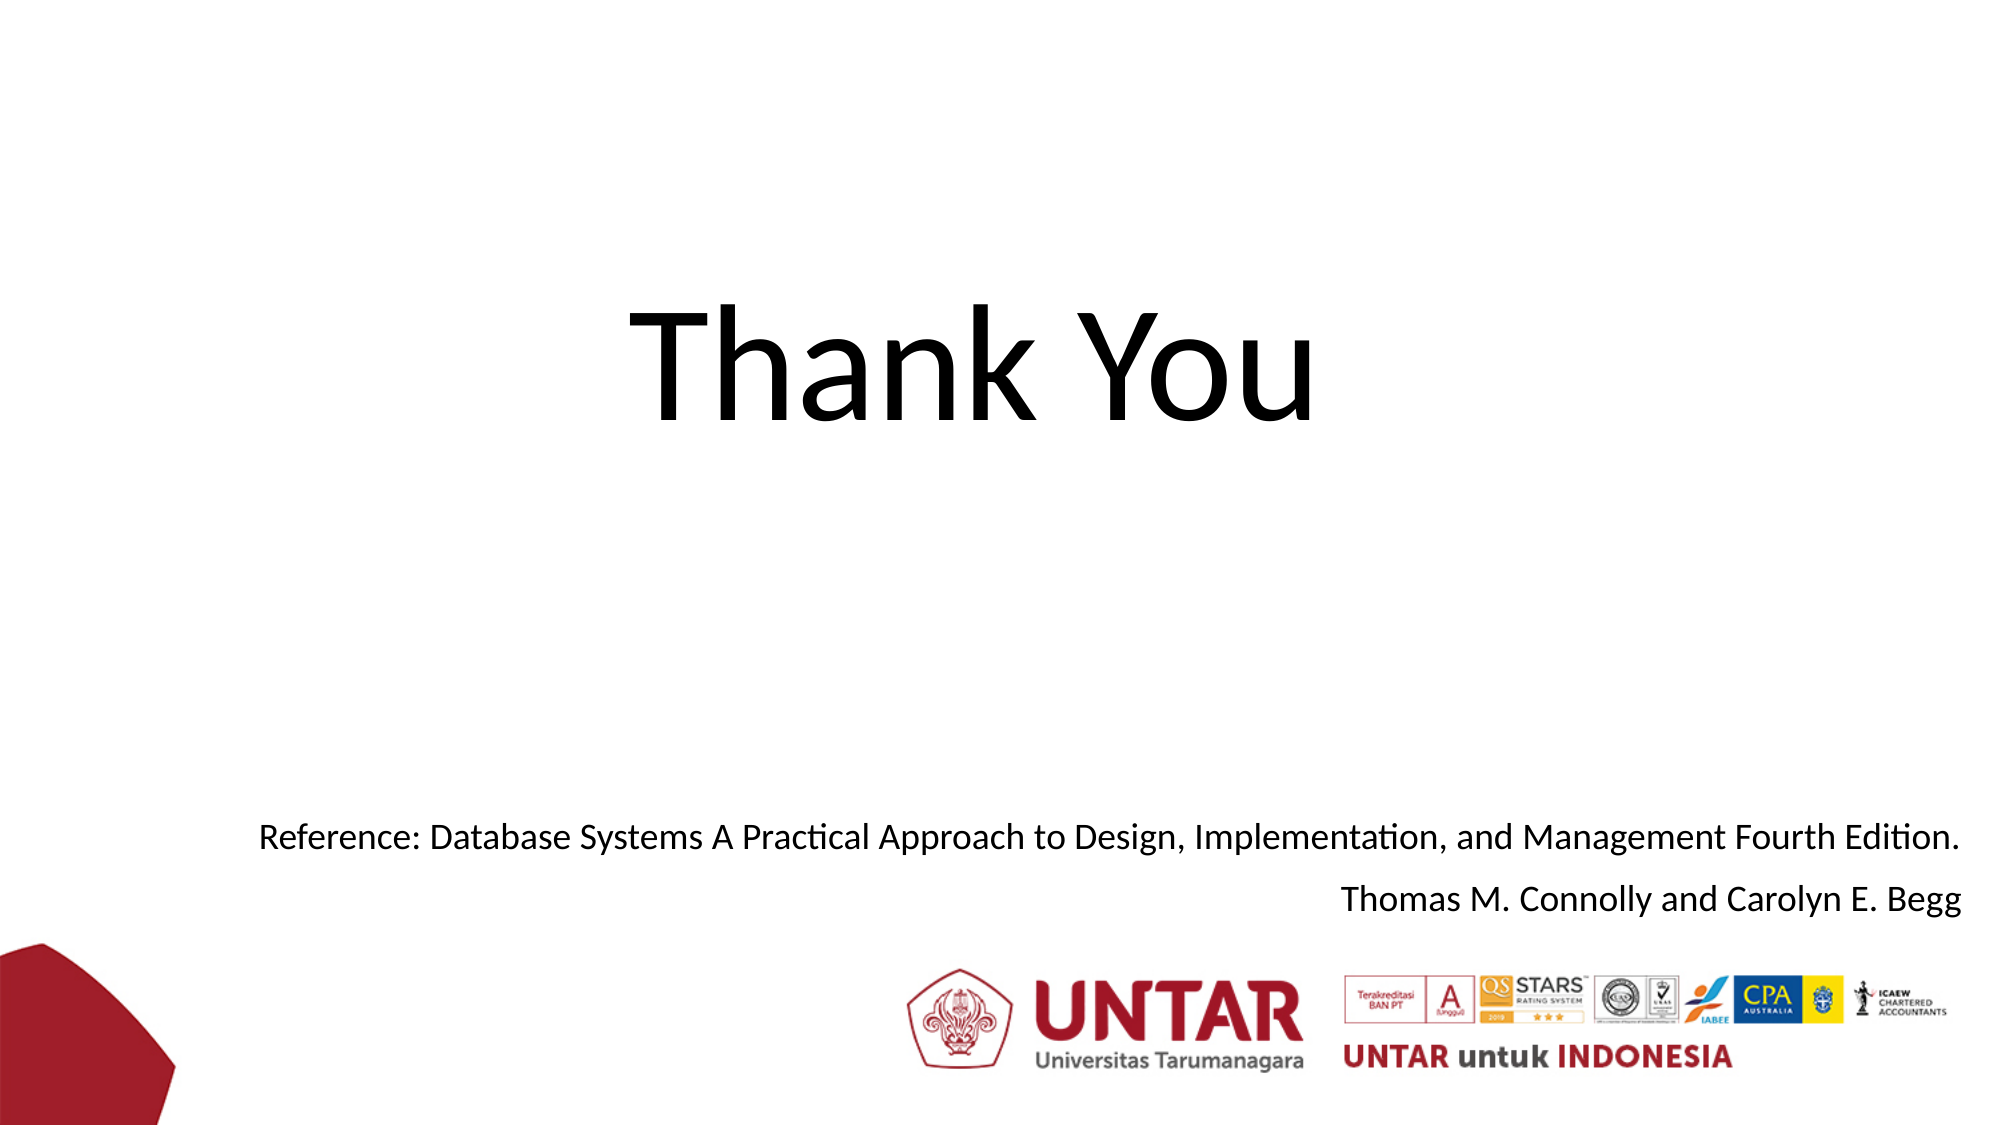

# Thank You
Reference: Database Systems A Practical Approach to Design, Implementation, and Management Fourth Edition.
Thomas M. Connolly and Carolyn E. Begg